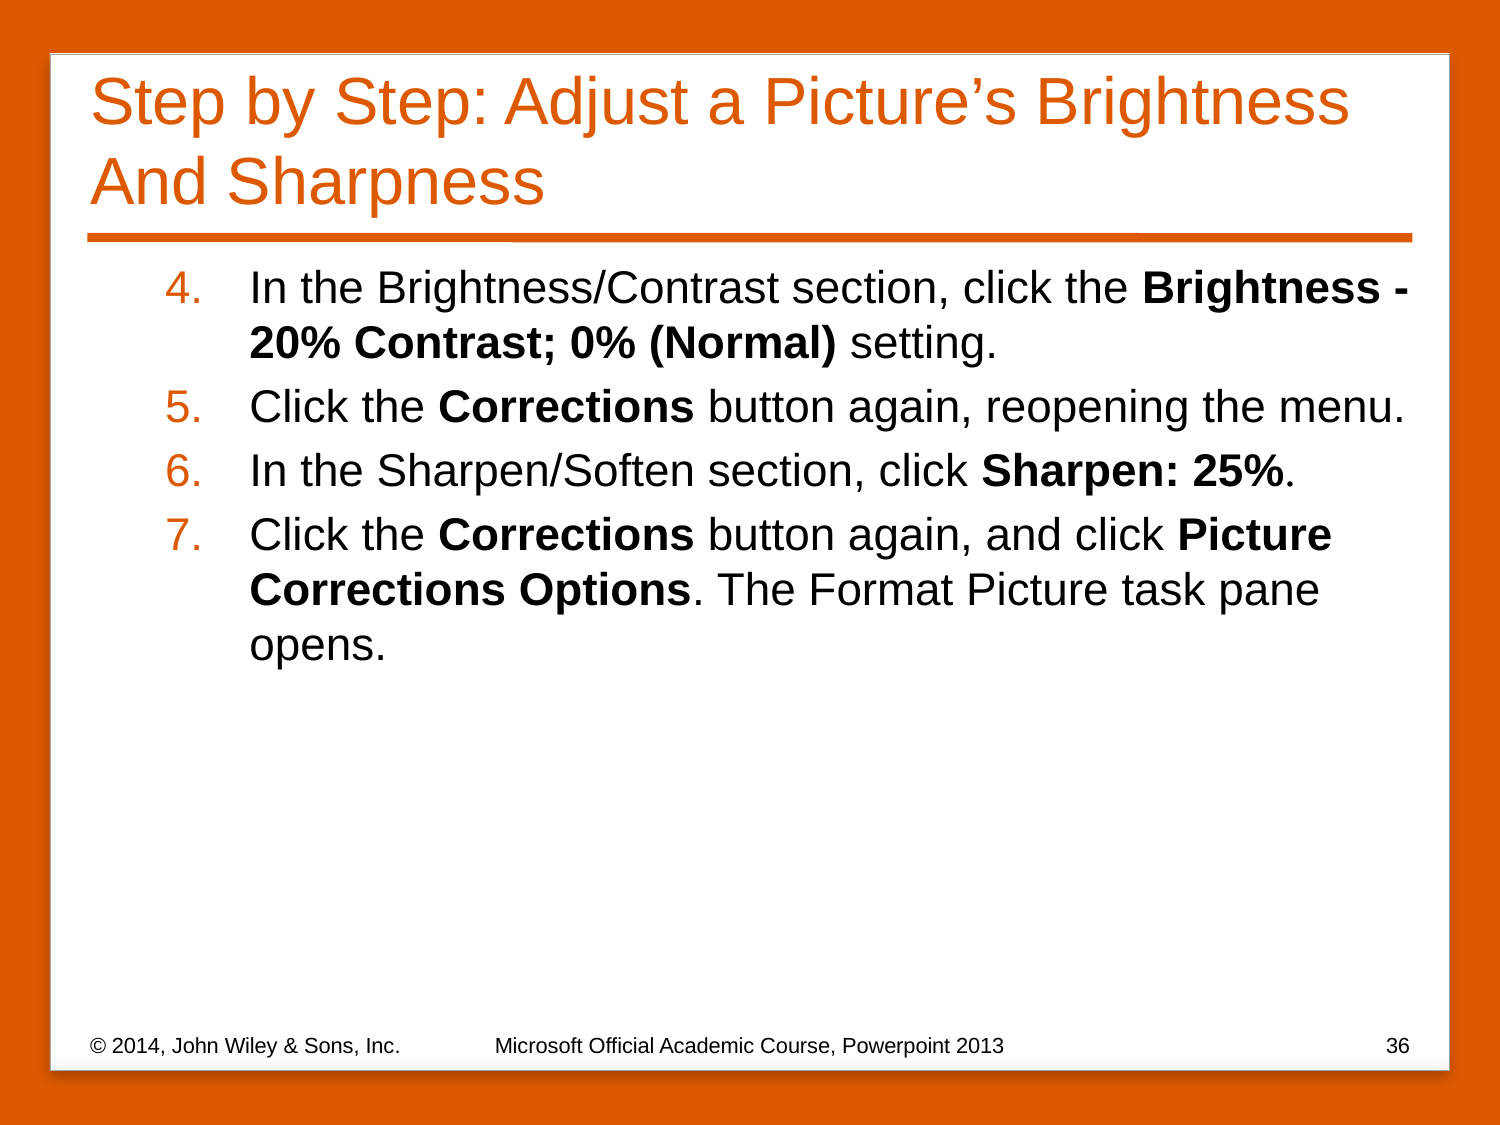

# Step by Step: Adjust a Picture’s Brightness And Sharpness
In the Brightness/Contrast section, click the Brightness -20% Contrast; 0% (Normal) setting.
Click the Corrections button again, reopening the menu.
In the Sharpen/Soften section, click Sharpen: 25%.
Click the Corrections button again, and click Picture Corrections Options. The Format Picture task pane opens.
© 2014, John Wiley & Sons, Inc.
Microsoft Official Academic Course, Powerpoint 2013
36